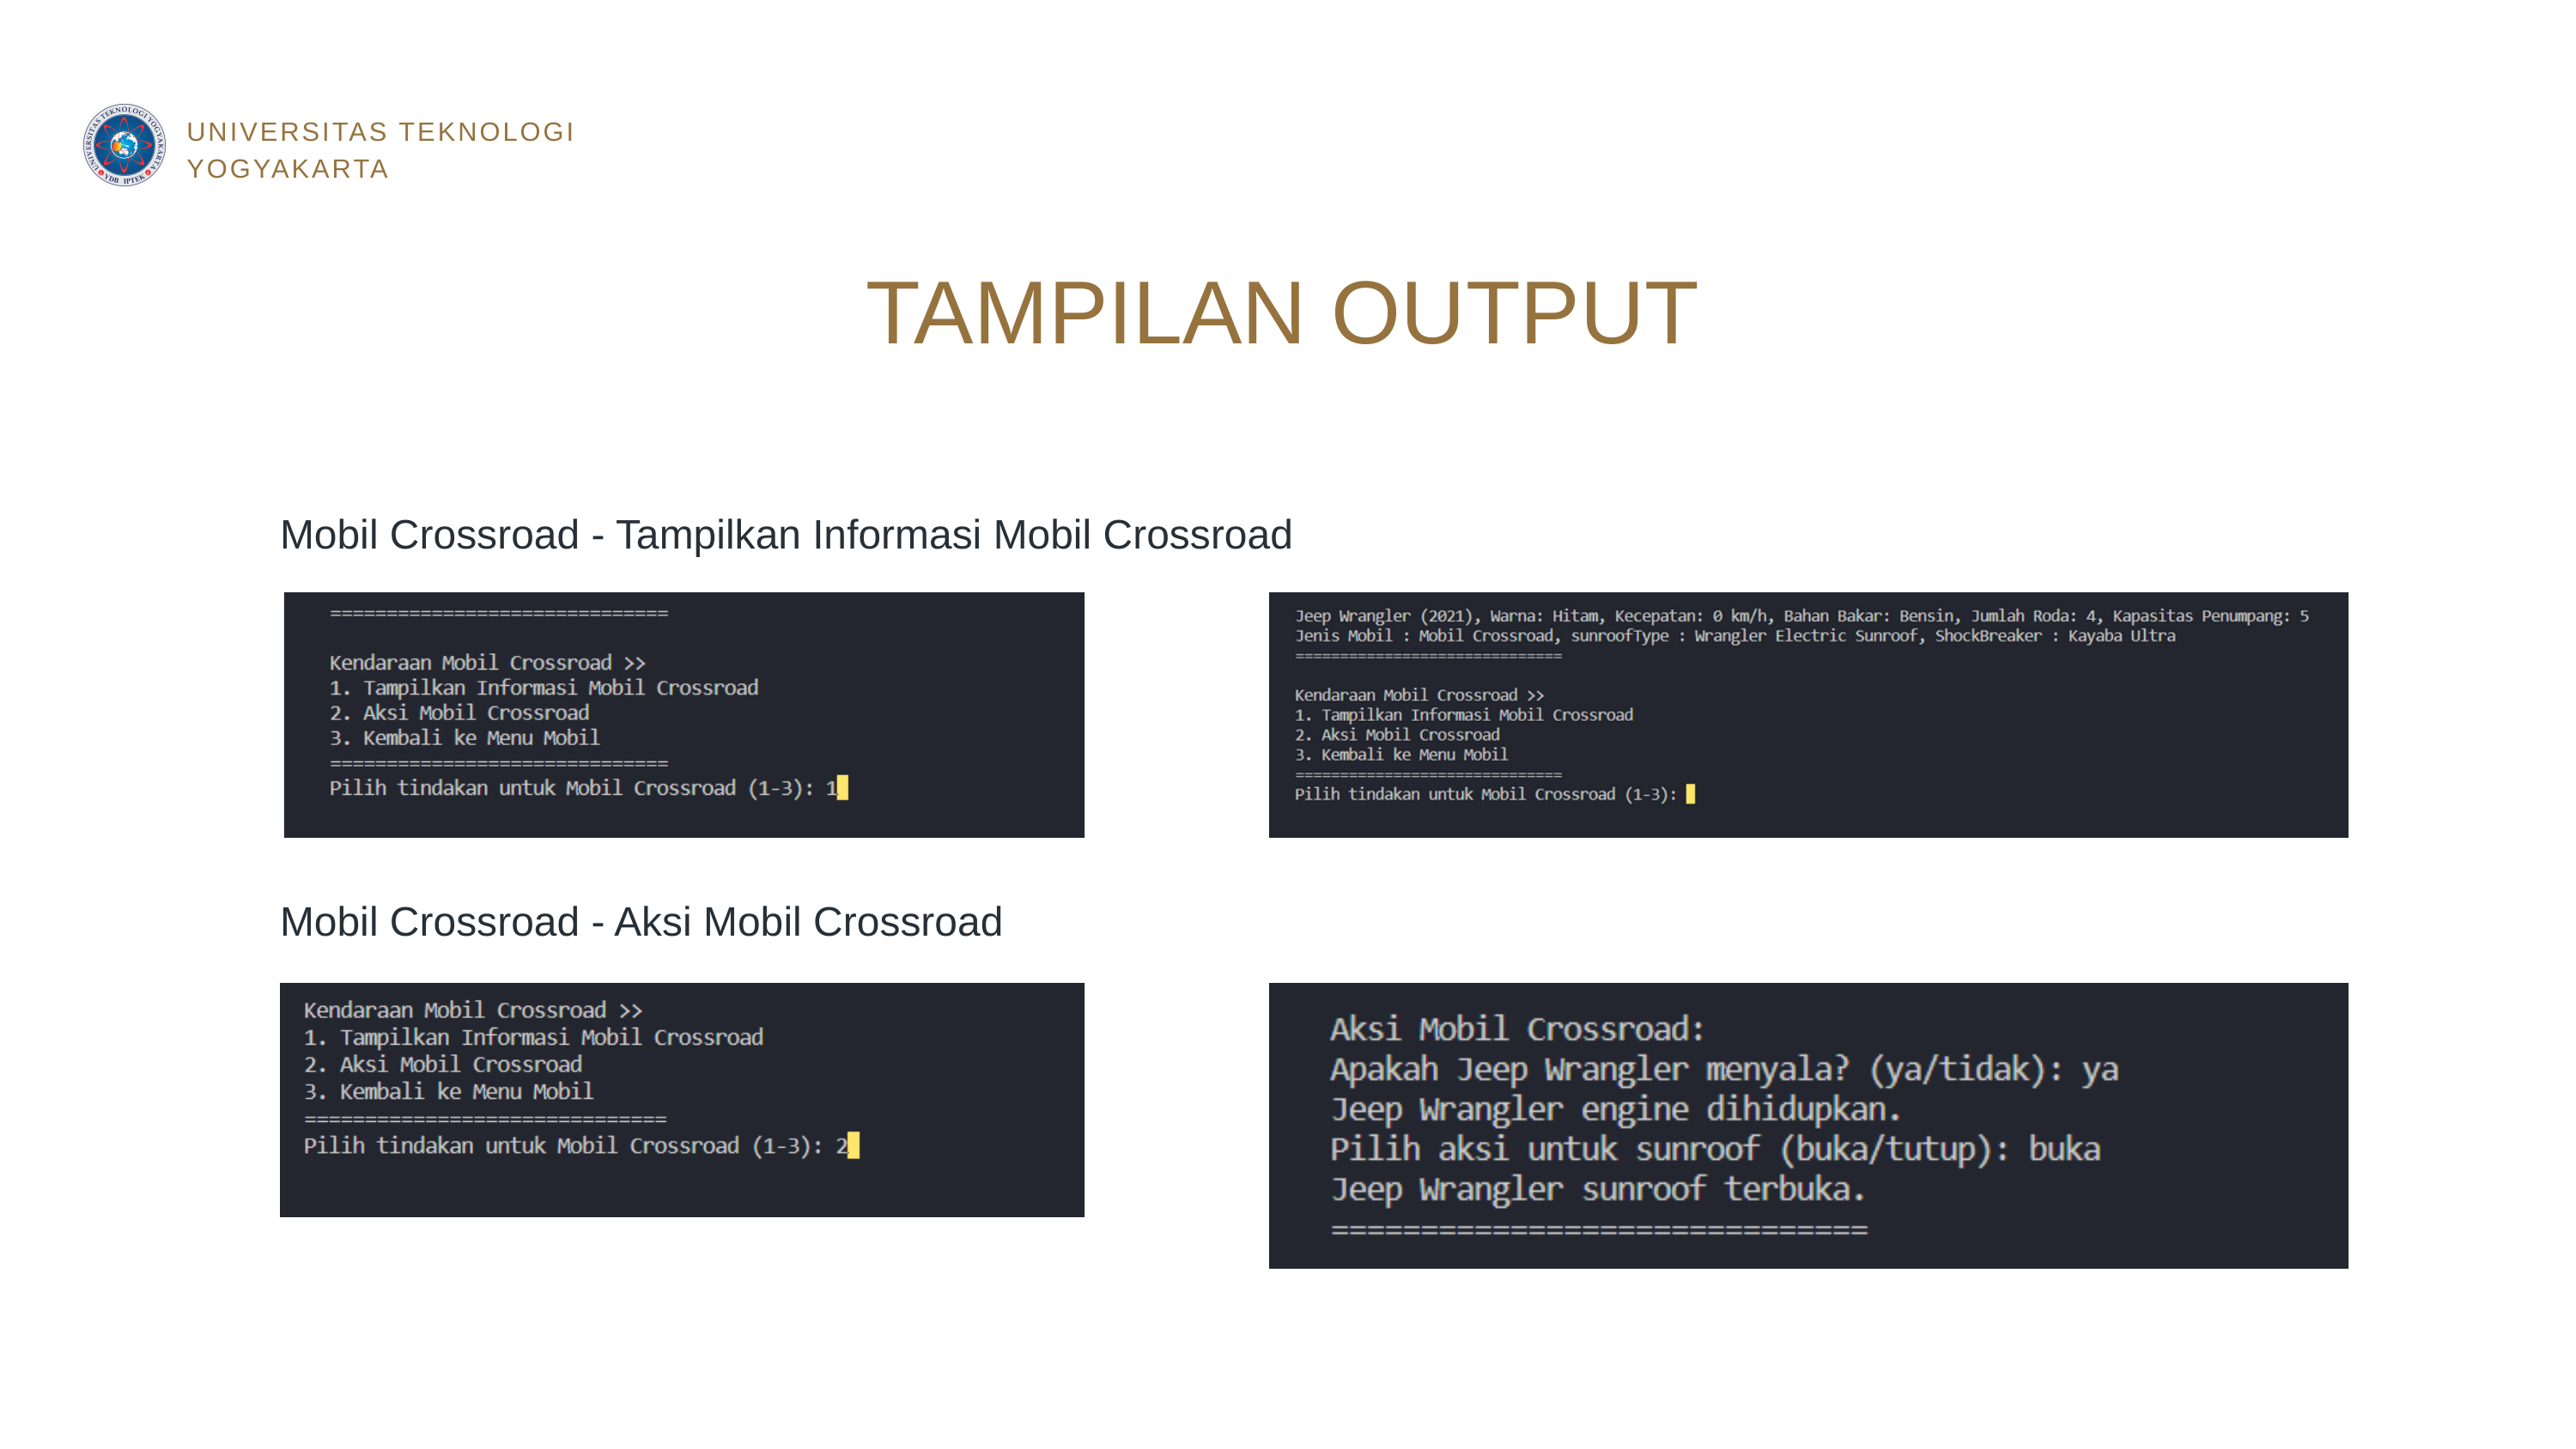

UNIVERSITAS TEKNOLOGI
YOGYAKARTA
TAMPILAN OUTPUT
Mobil Crossroad - Tampilkan Informasi Mobil Crossroad

Mobil Crossroad - Aksi Mobil Crossroad